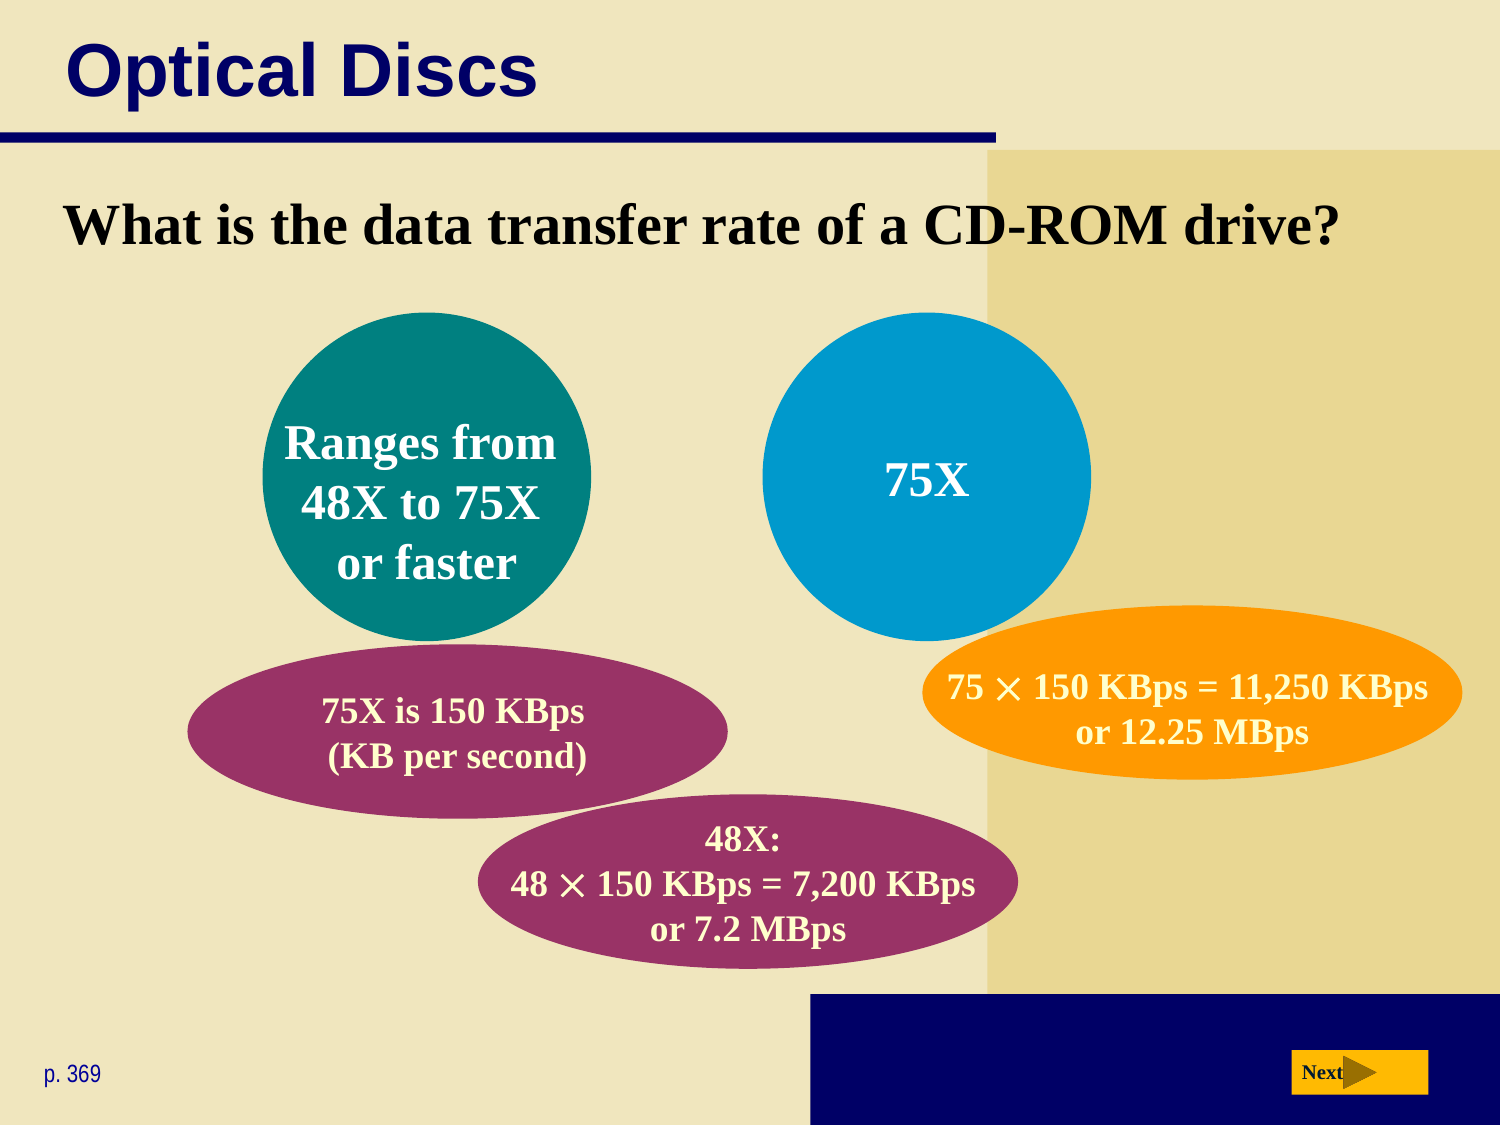

# Optical Discs
What is the data transfer rate of a CD-ROM drive?
Ranges from
48X to 75X
or faster
75X
75 × 150 KBps = 11,250 KBps
or 12.25 MBps
75X is 150 KBps
(KB per second)
48X:
48 × 150 KBps = 7,200 KBps
or 7.2 MBps
p. 369

Next